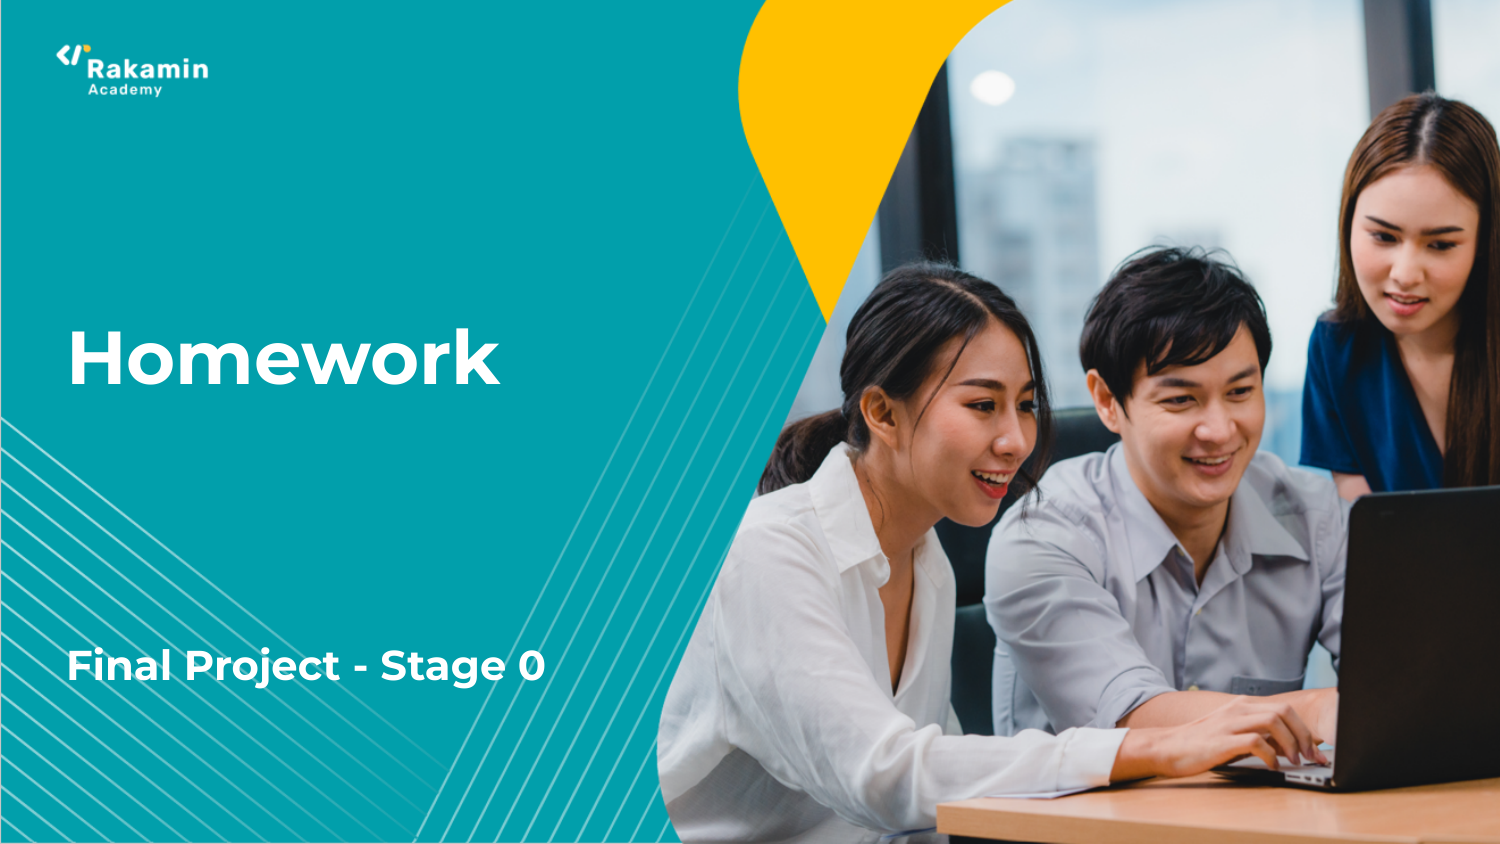

# Homework
Final Project - Stage 0